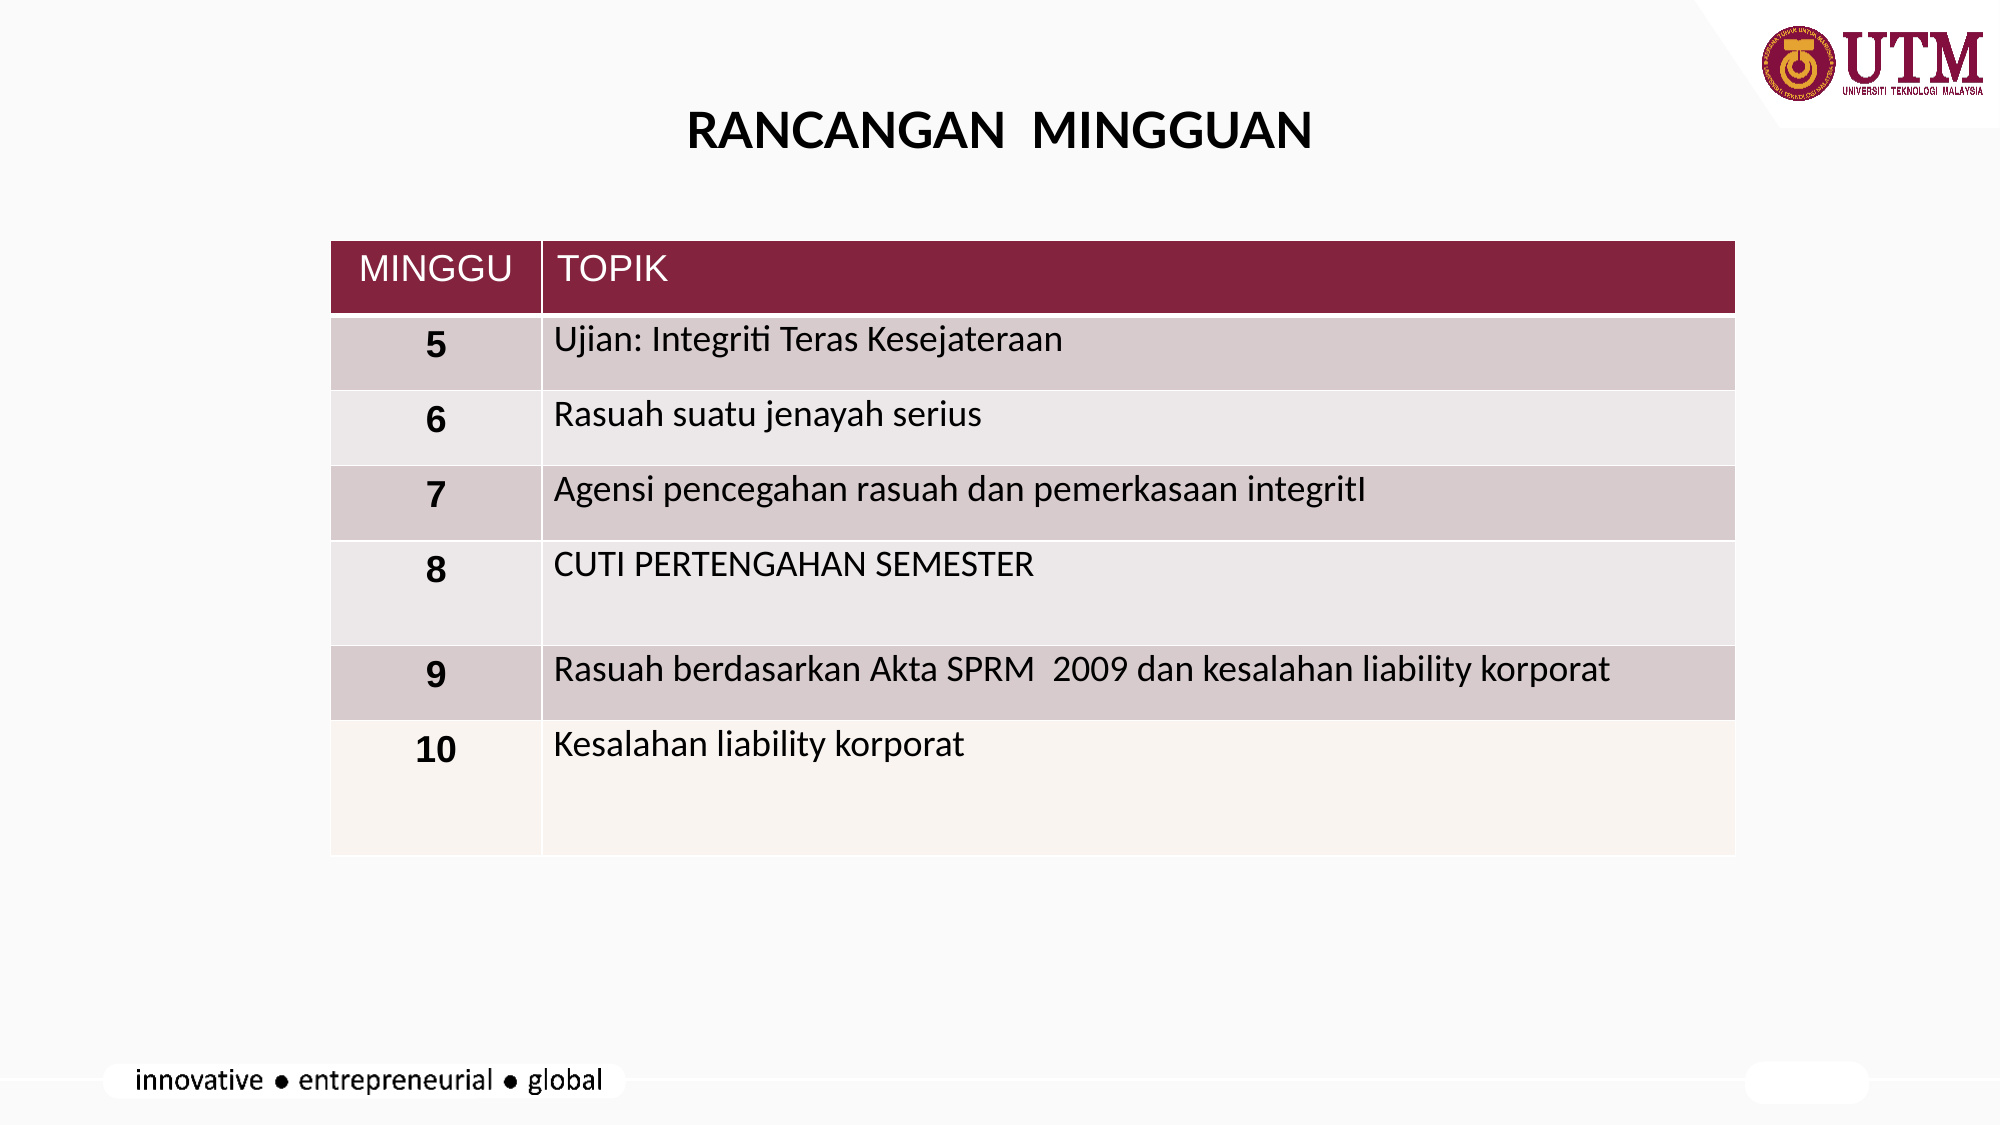

# RANCANGAN  MINGGUAN
| MINGGU | TOPIK |
| --- | --- |
| 5 | Ujian: Integriti Teras Kesejateraan |
| 6 | Rasuah suatu jenayah serius |
| 7 | Agensi pencegahan rasuah dan pemerkasaan integritI |
| 8 | CUTI PERTENGAHAN SEMESTER |
| 9 | Rasuah berdasarkan Akta SPRM 2009 dan kesalahan liability korporat |
| 10 | Kesalahan liability korporat |